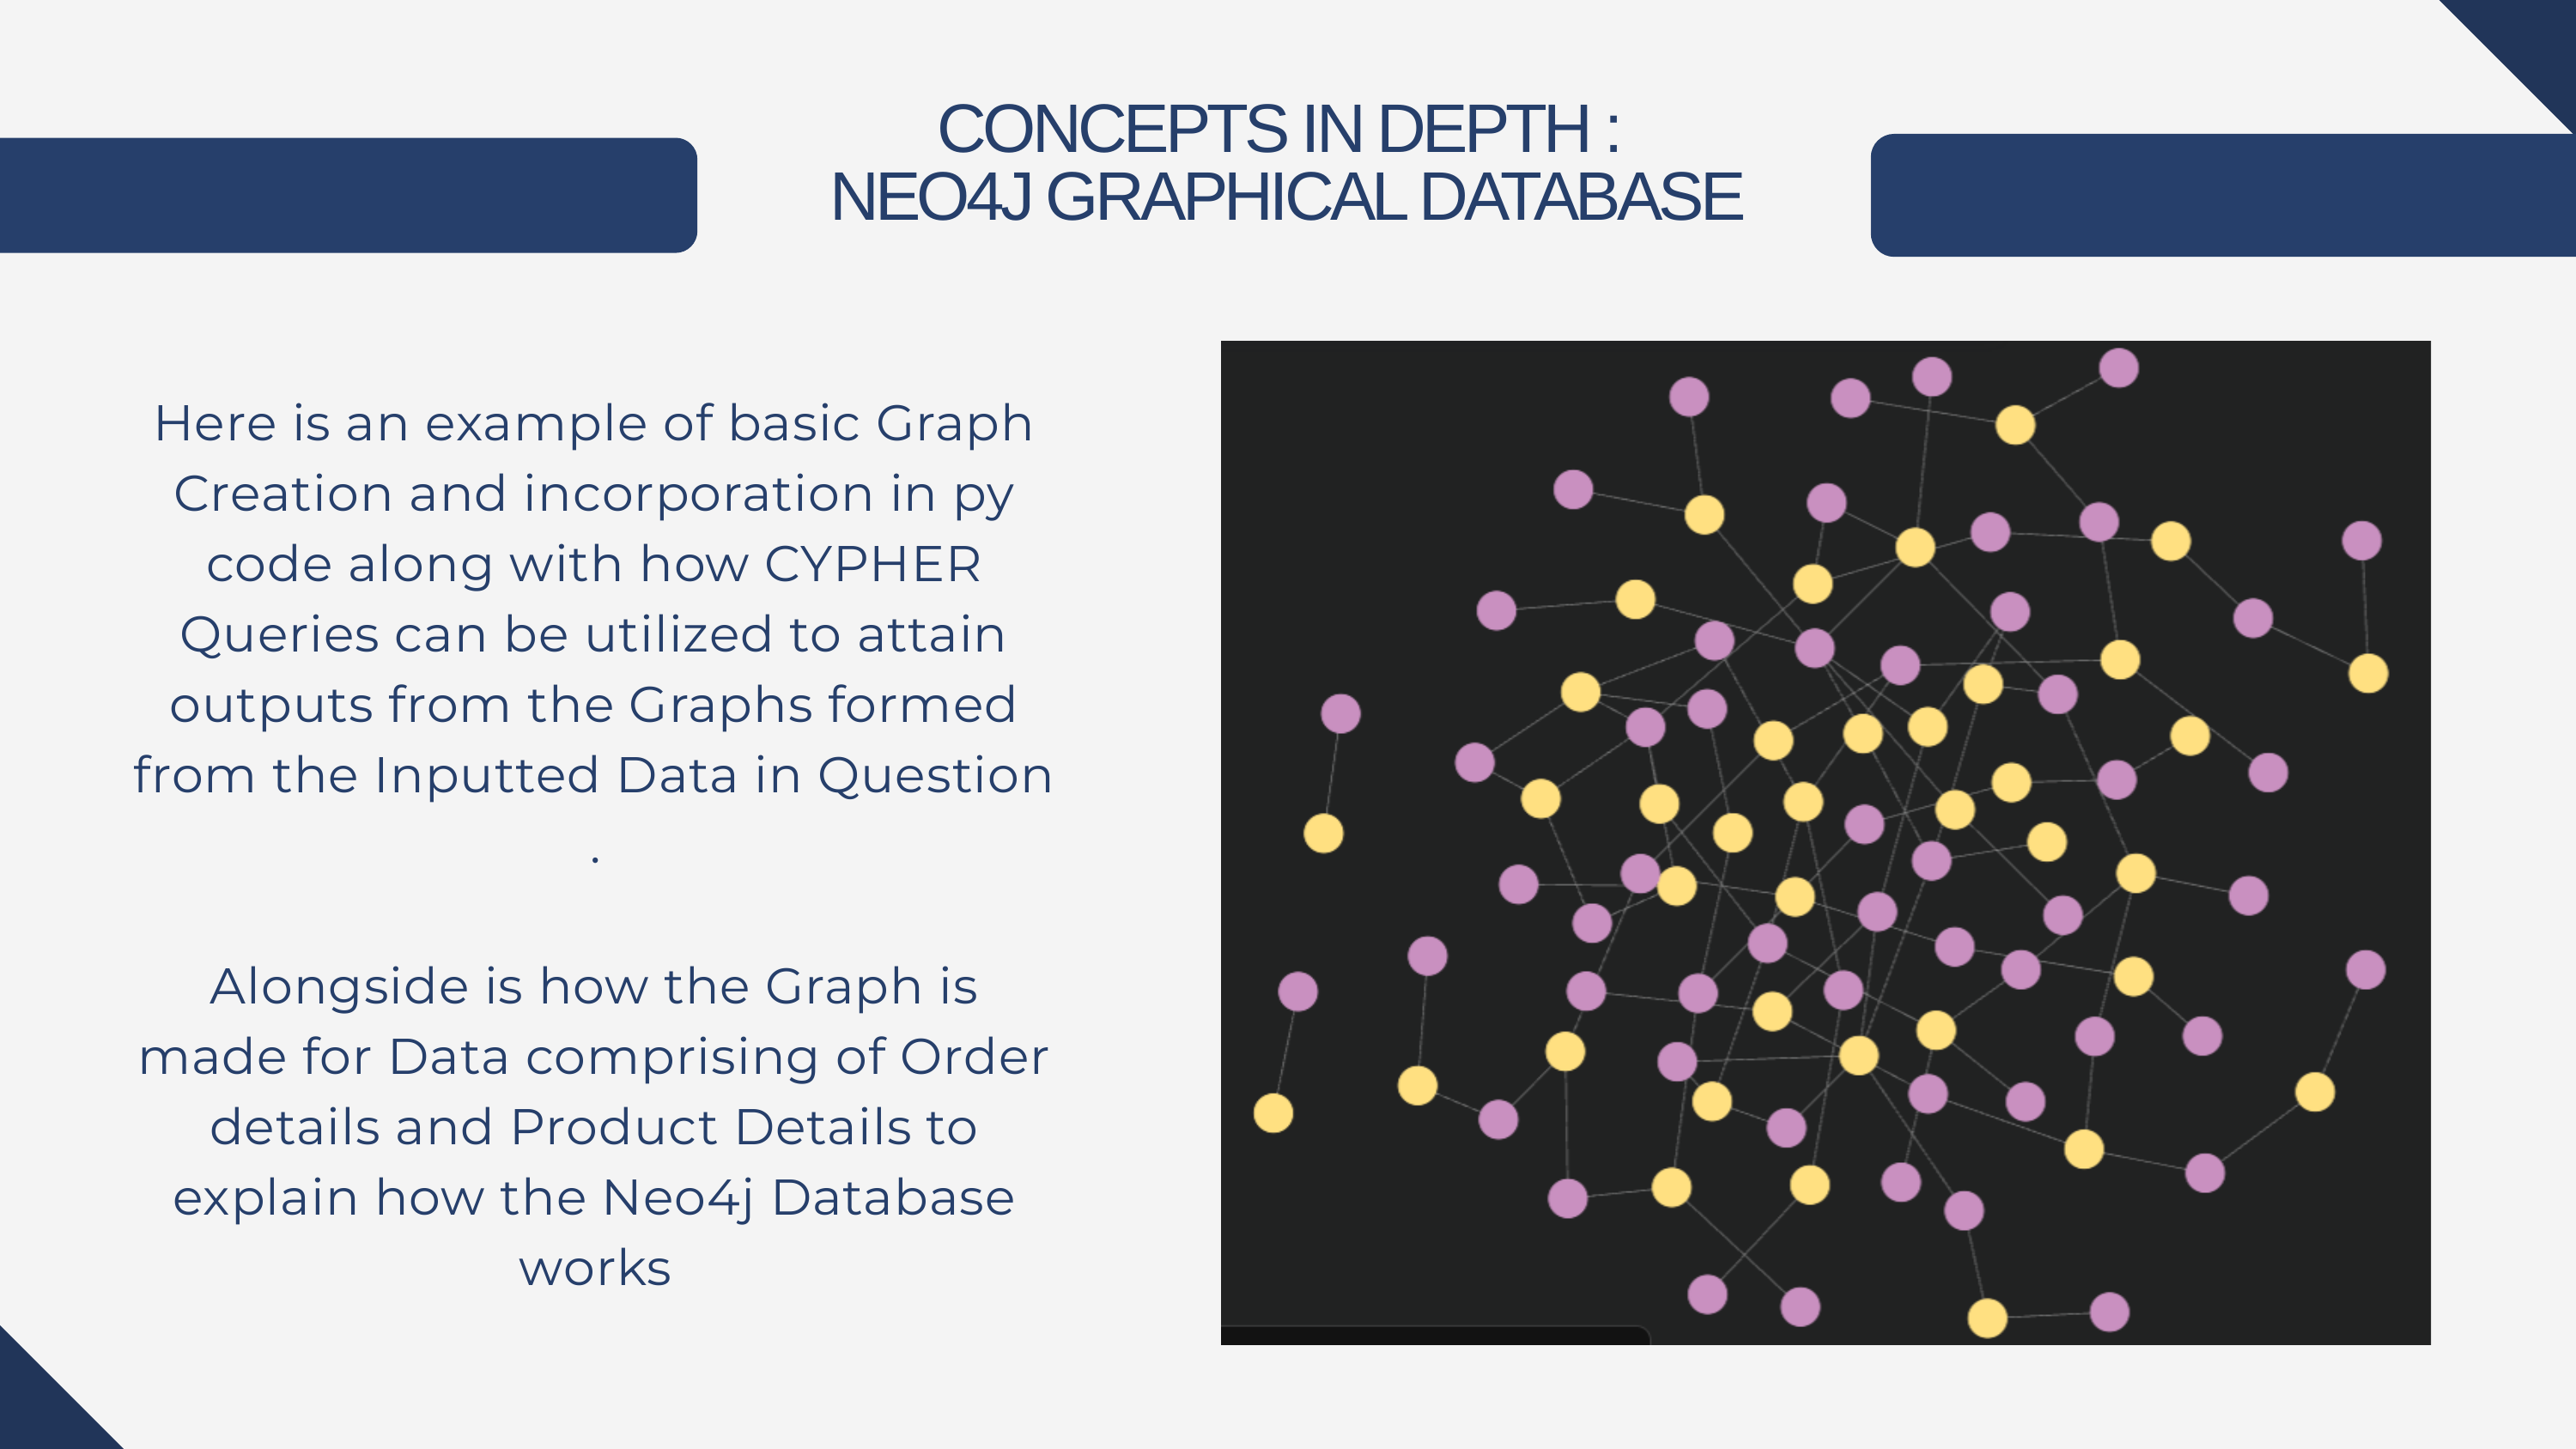

CONCEPTS IN DEPTH :
NEO4J GRAPHICAL DATABASE

Here is an example of basic Graph Creation and incorporation in py code along with how CYPHER Queries can be utilized to attain outputs from the Graphs formed from the Inputted Data in Question .

Alongside is how the Graph is made for Data comprising of Order details and Product Details to explain how the Neo4j Database works